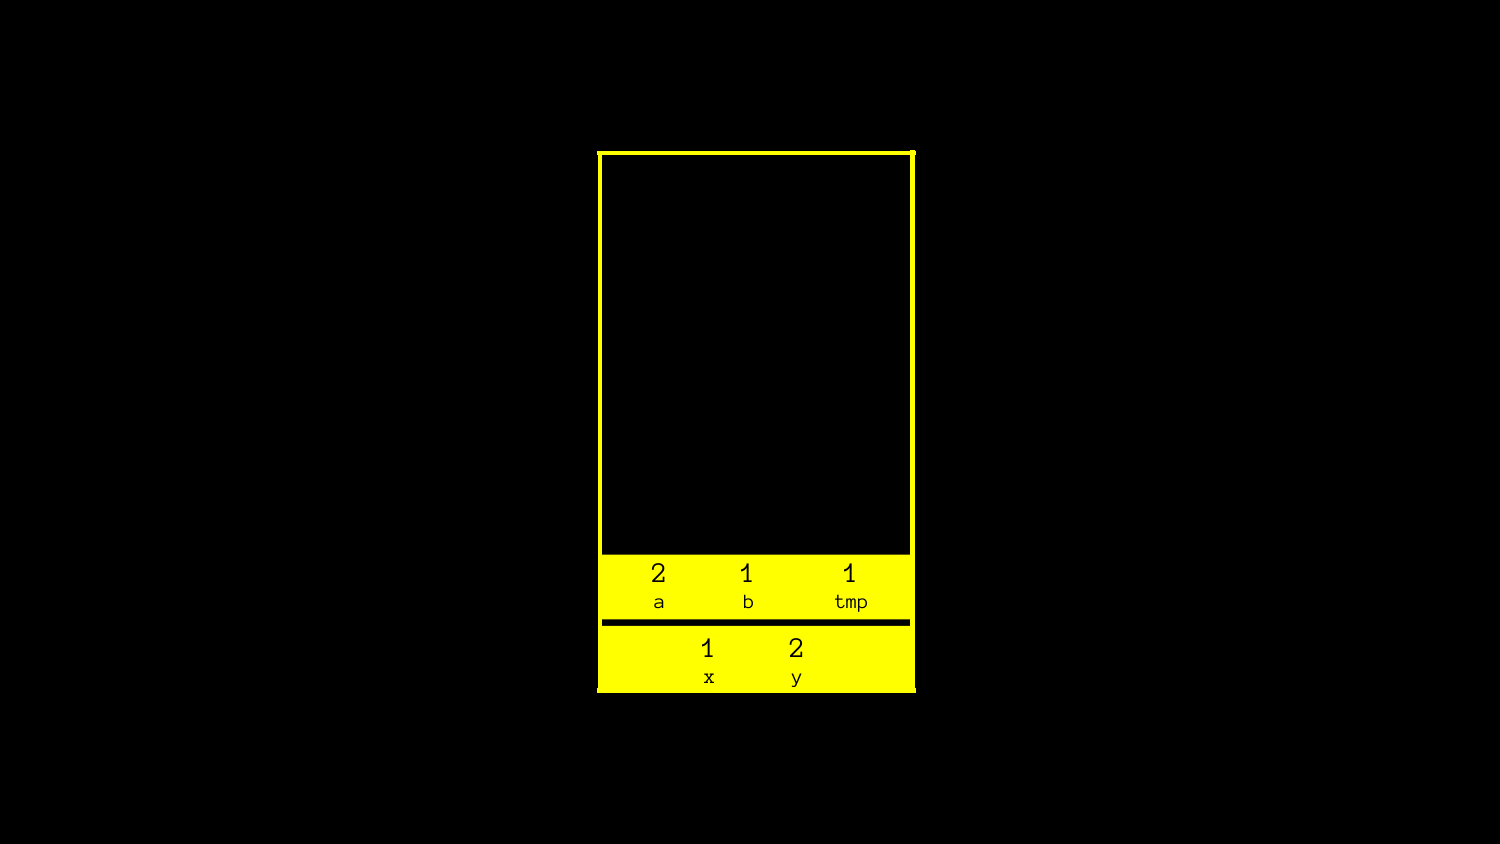

2
a
1
b
1
tmp

1
x
2
y